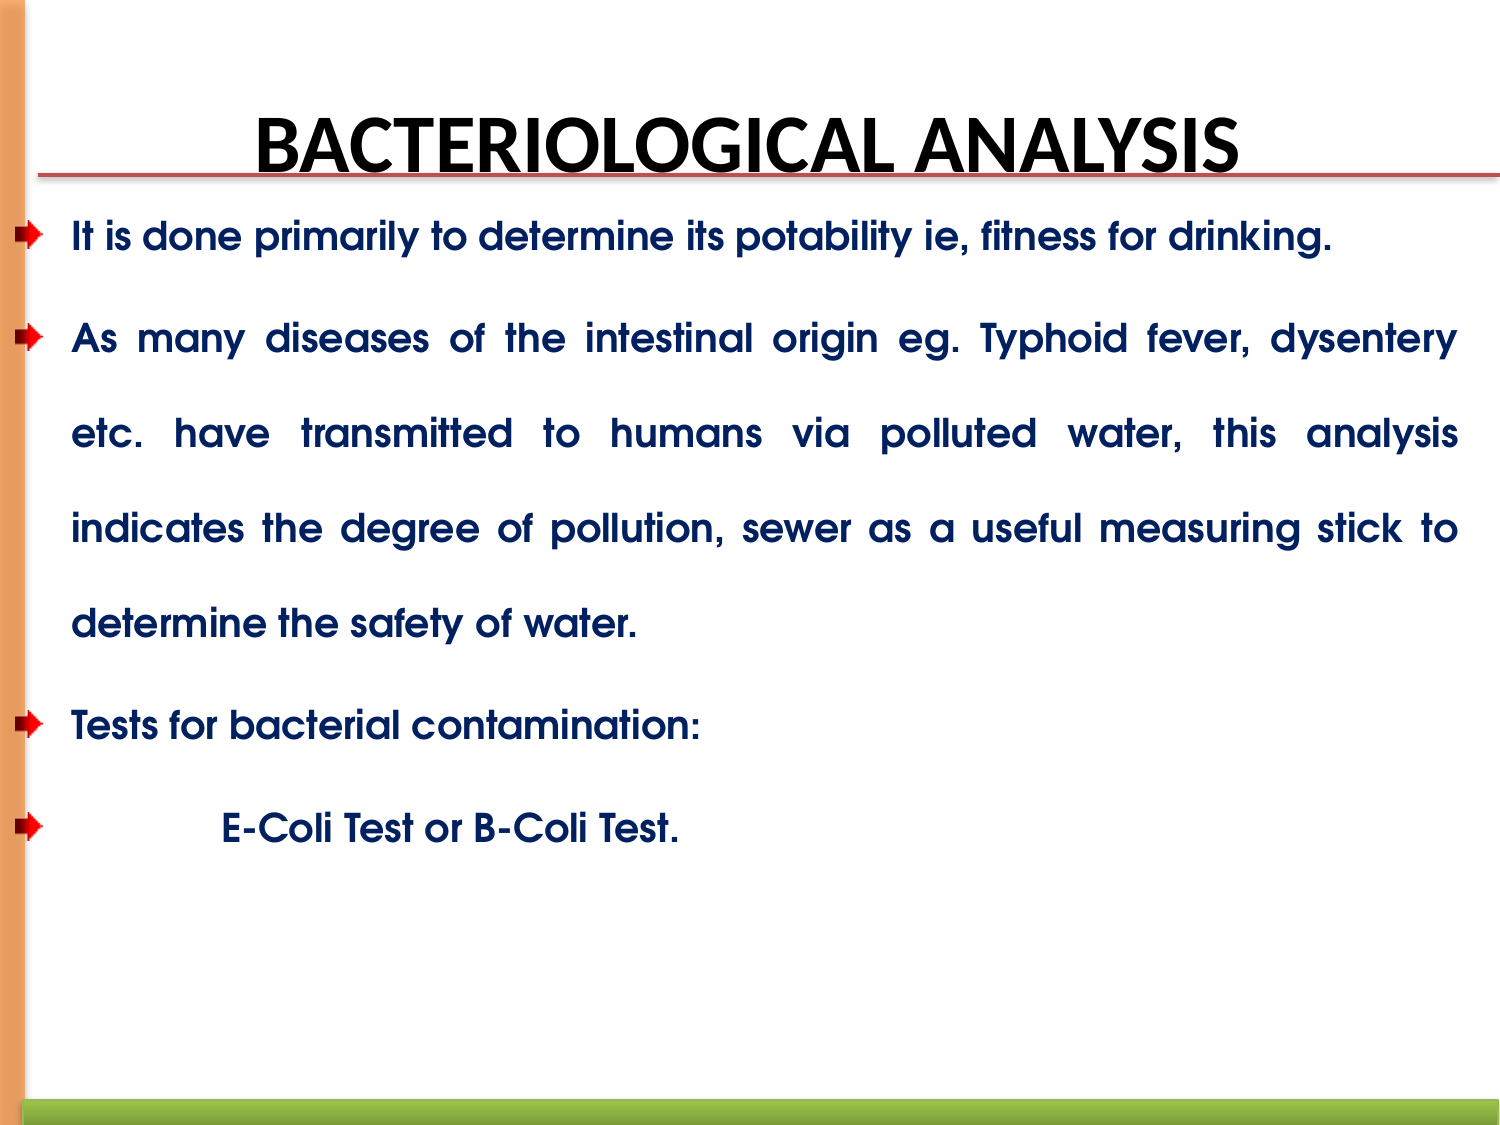

BACTERIOLOGICAL ANALYSIS
It is done primarily to determine its potability ie, fitness for drinking.
As many diseases of the intestinal origin eg. Typhoid fever, dysentery etc. have transmitted to humans via polluted water, this analysis indicates the degree of pollution, sewer as a useful measuring stick to determine the safety of water.
Tests for bacterial contamination:
	E-Coli Test or B-Coli Test.